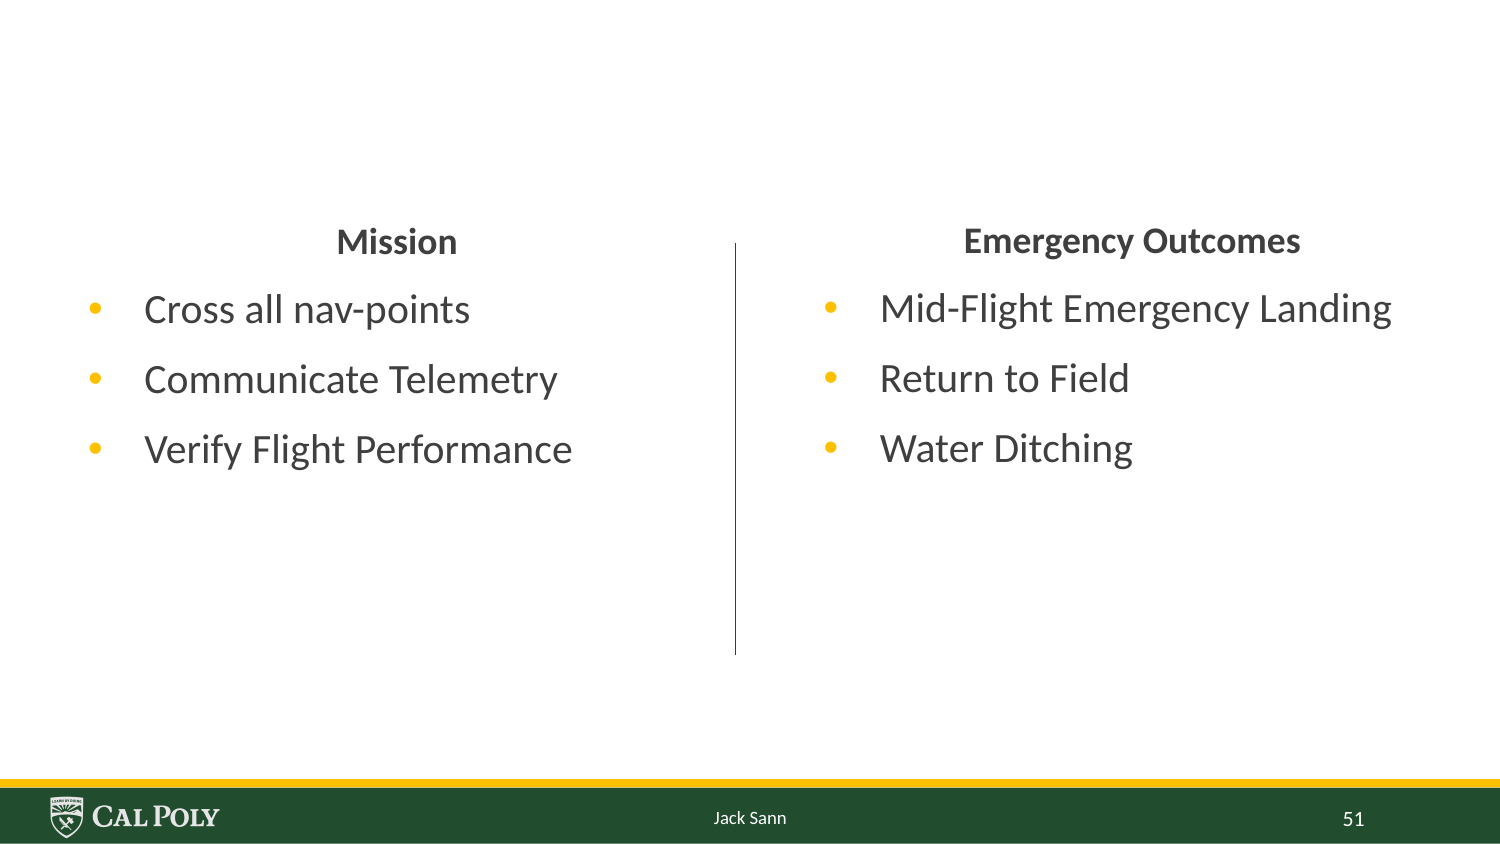

Emergency Outcomes
Mid-Flight Emergency Landing
Return to Field
Water Ditching

Mission
Cross all nav-points
Communicate Telemetry
Verify Flight Performance

Jack Sann
51